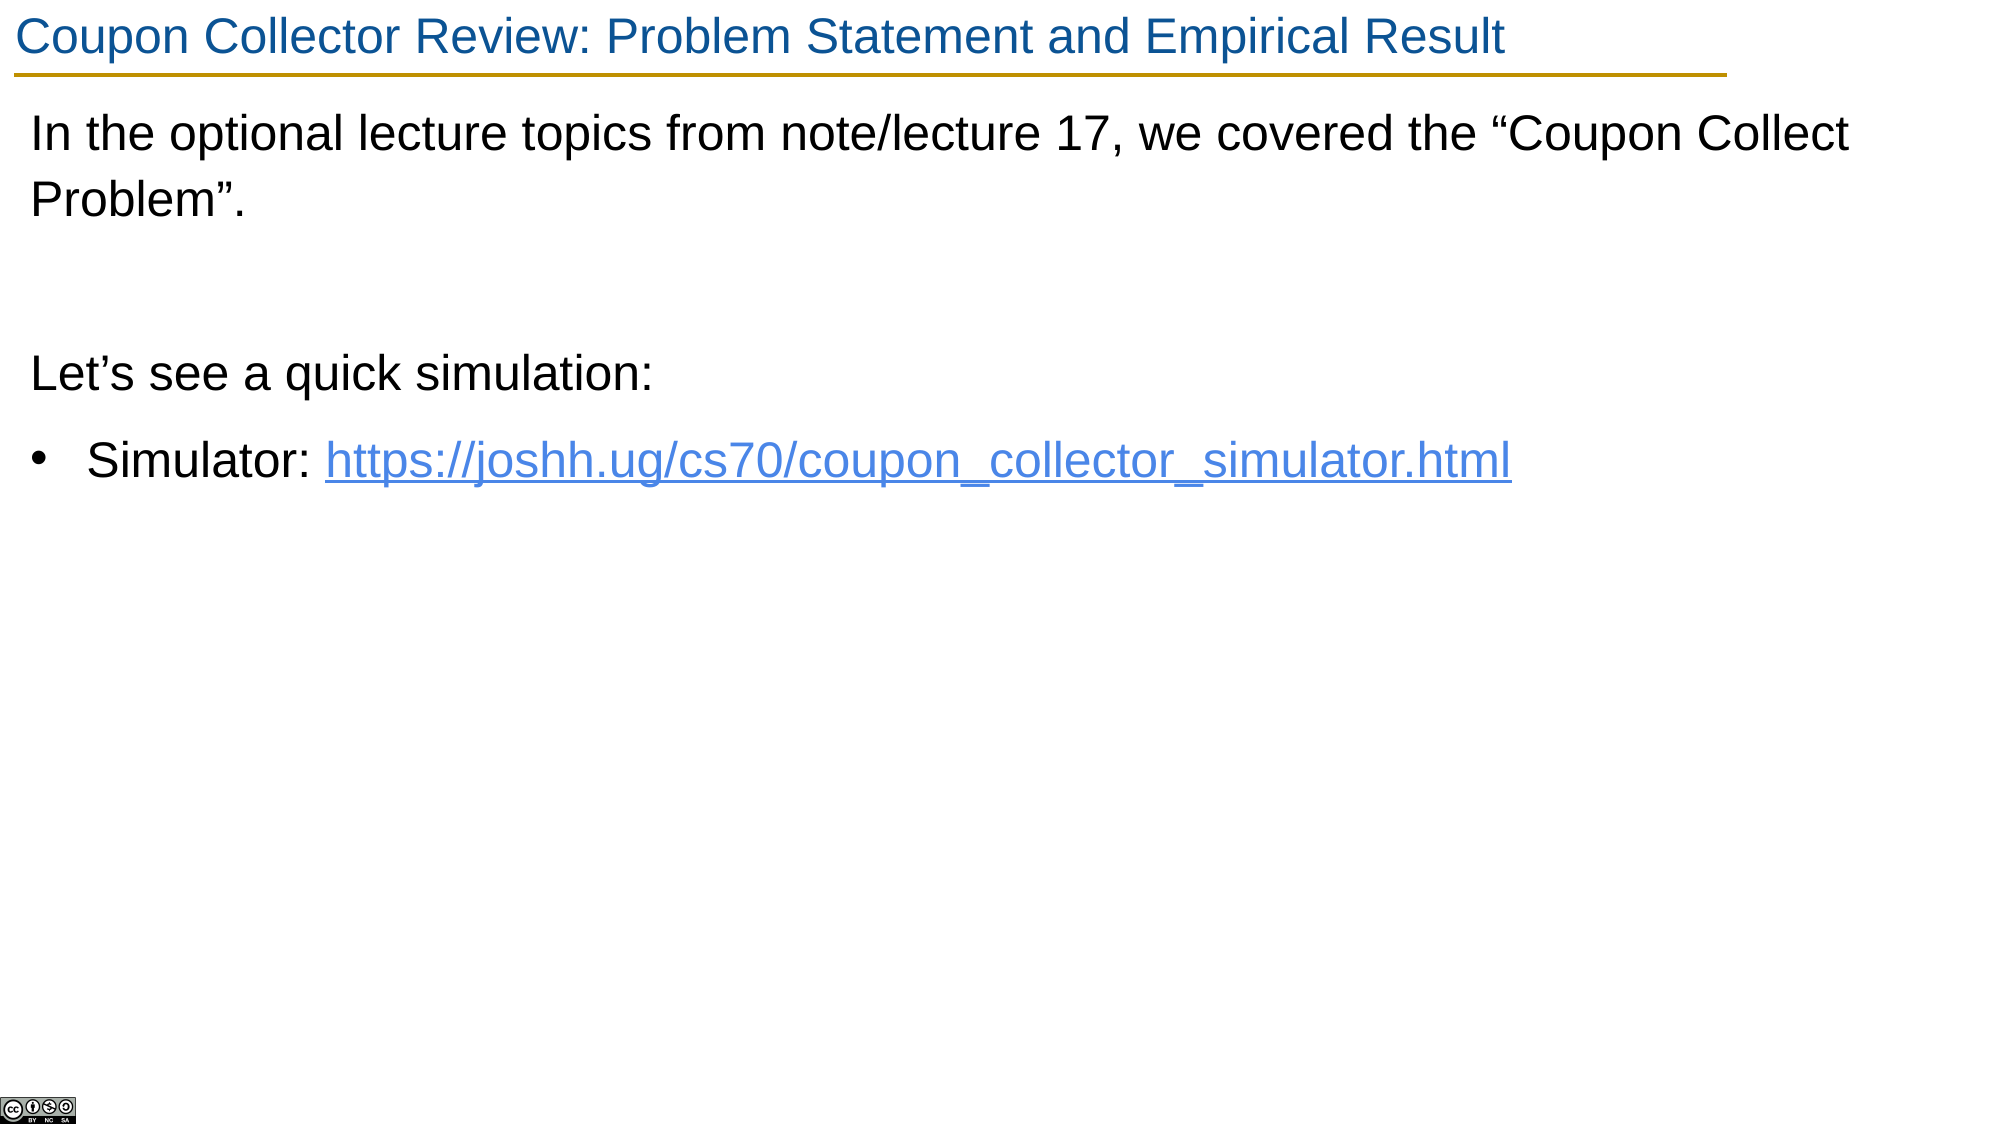

# Coupon Collector Review: Problem Statement and Empirical Result
In the optional lecture topics from note/lecture 17, we covered the “Coupon Collect Problem”.

Let’s see a quick simulation:
Simulator: https://joshh.ug/cs70/coupon_collector_simulator.html